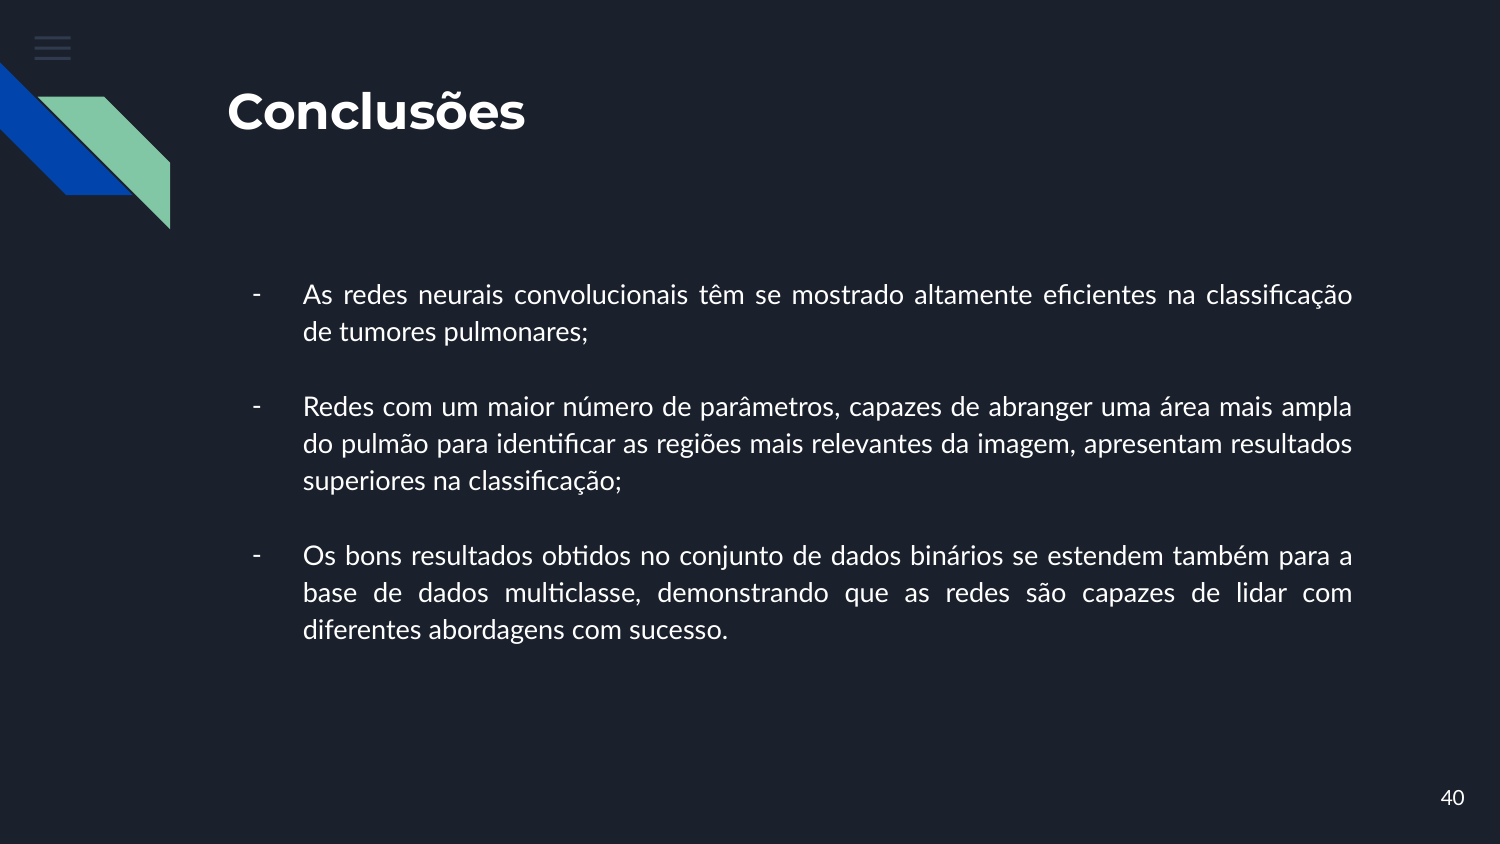

# Conclusões
As redes neurais convolucionais têm se mostrado altamente eficientes na classificação de tumores pulmonares;

Redes com um maior número de parâmetros, capazes de abranger uma área mais ampla do pulmão para identificar as regiões mais relevantes da imagem, apresentam resultados superiores na classificação;

Os bons resultados obtidos no conjunto de dados binários se estendem também para a base de dados multiclasse, demonstrando que as redes são capazes de lidar com diferentes abordagens com sucesso.
40